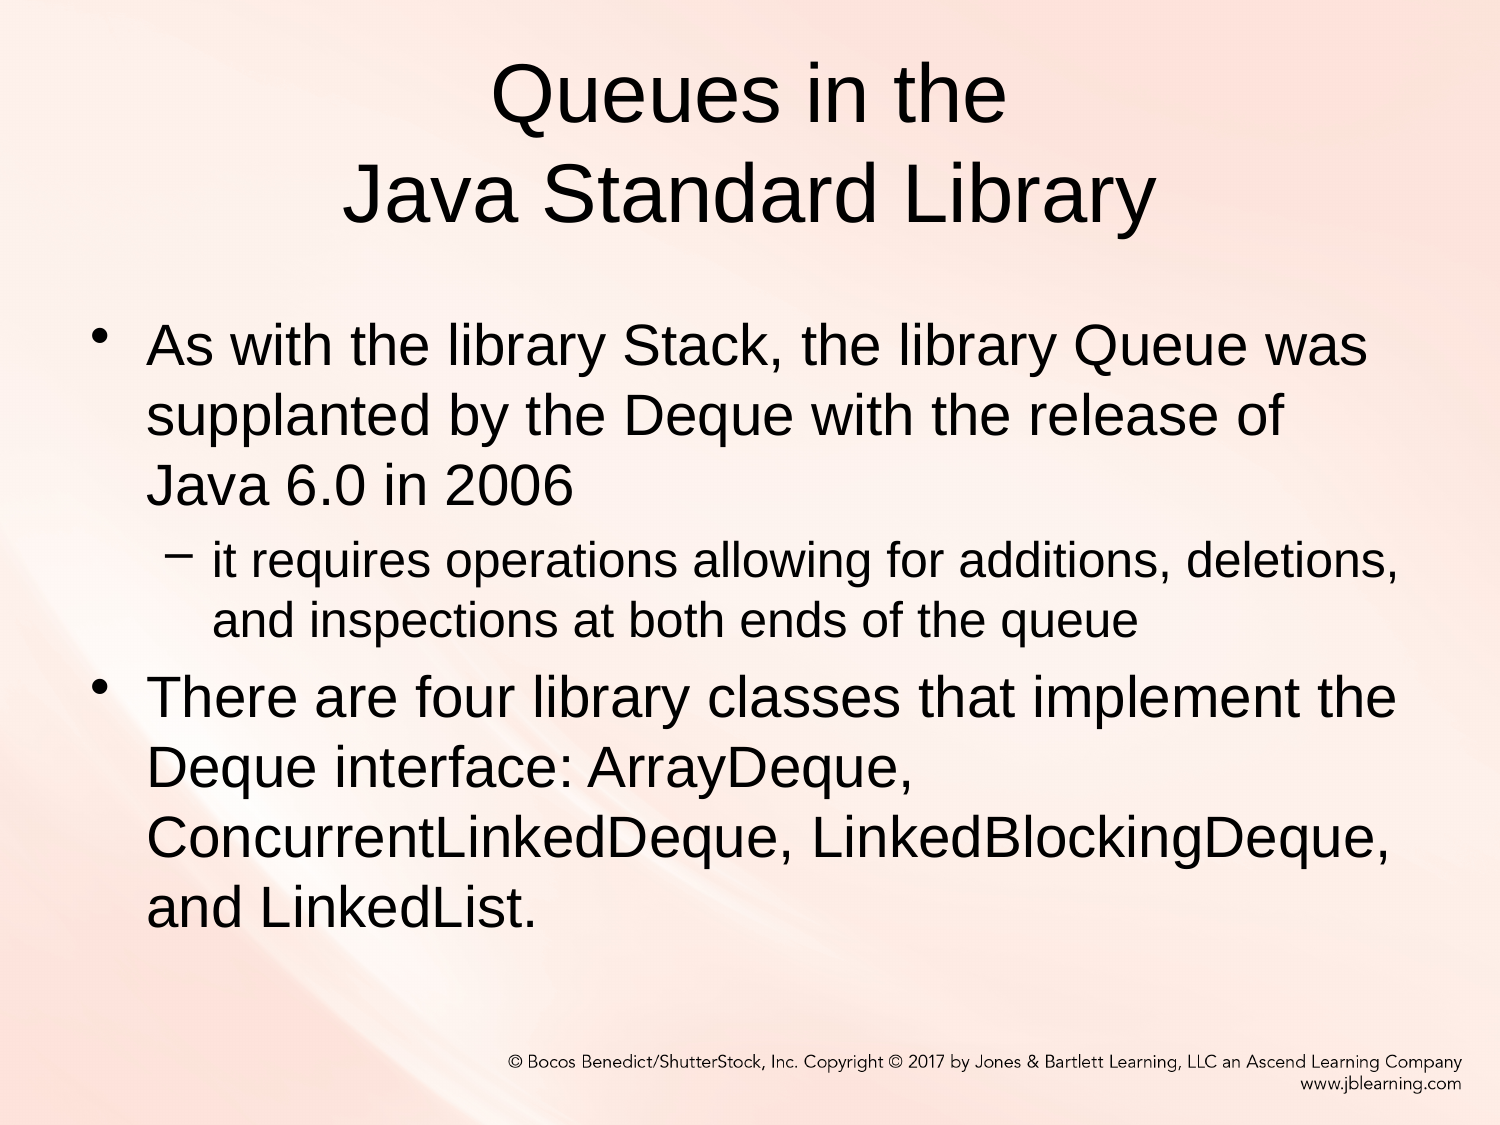

# Queues in the Java Standard Library
As with the library Stack, the library Queue was supplanted by the Deque with the release of Java 6.0 in 2006
it requires operations allowing for additions, deletions, and inspections at both ends of the queue
There are four library classes that implement the Deque interface: ArrayDeque, ConcurrentLinkedDeque, LinkedBlockingDeque, and LinkedList.